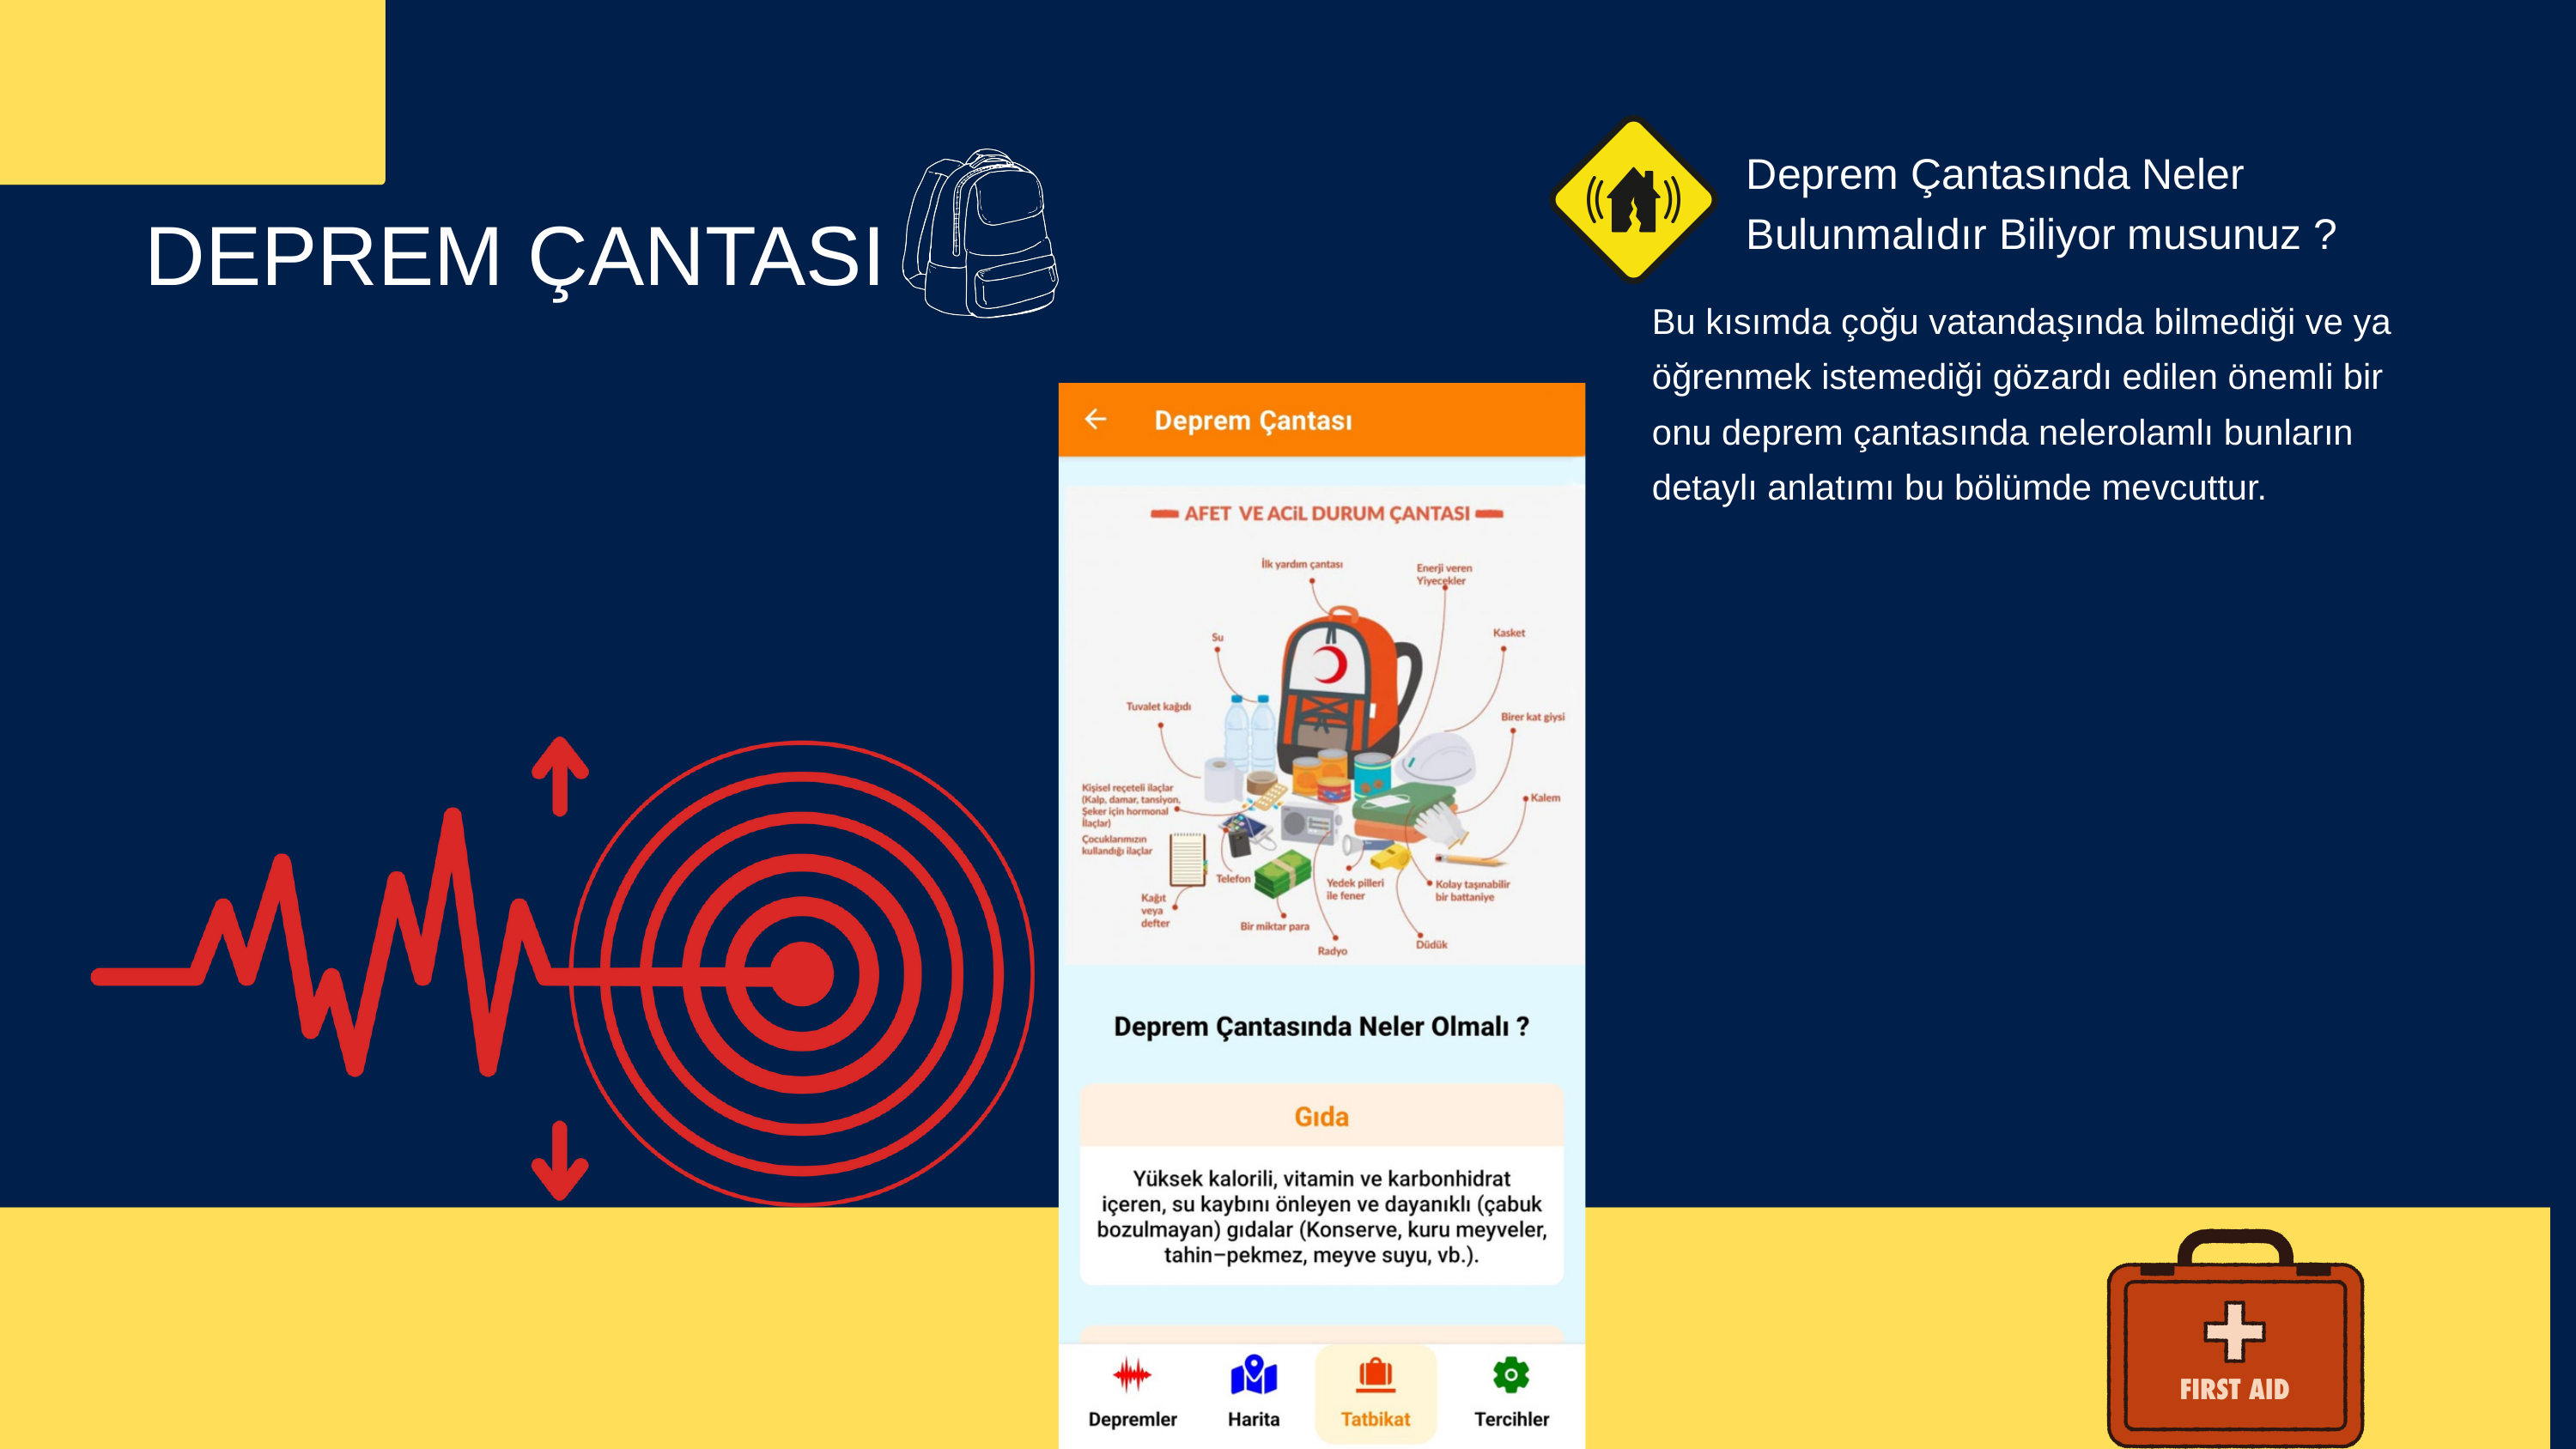

Deprem Çantasında Neler Bulunmalıdır Biliyor musunuz ?

DEPREM ÇANTASI
Bu kısımda çoğu vatandaşında bilmediği ve ya öğrenmek istemediği gözardı edilen önemli bir onu deprem çantasında nelerolamlı bunların detaylı anlatımı bu bölümde mevcuttur.